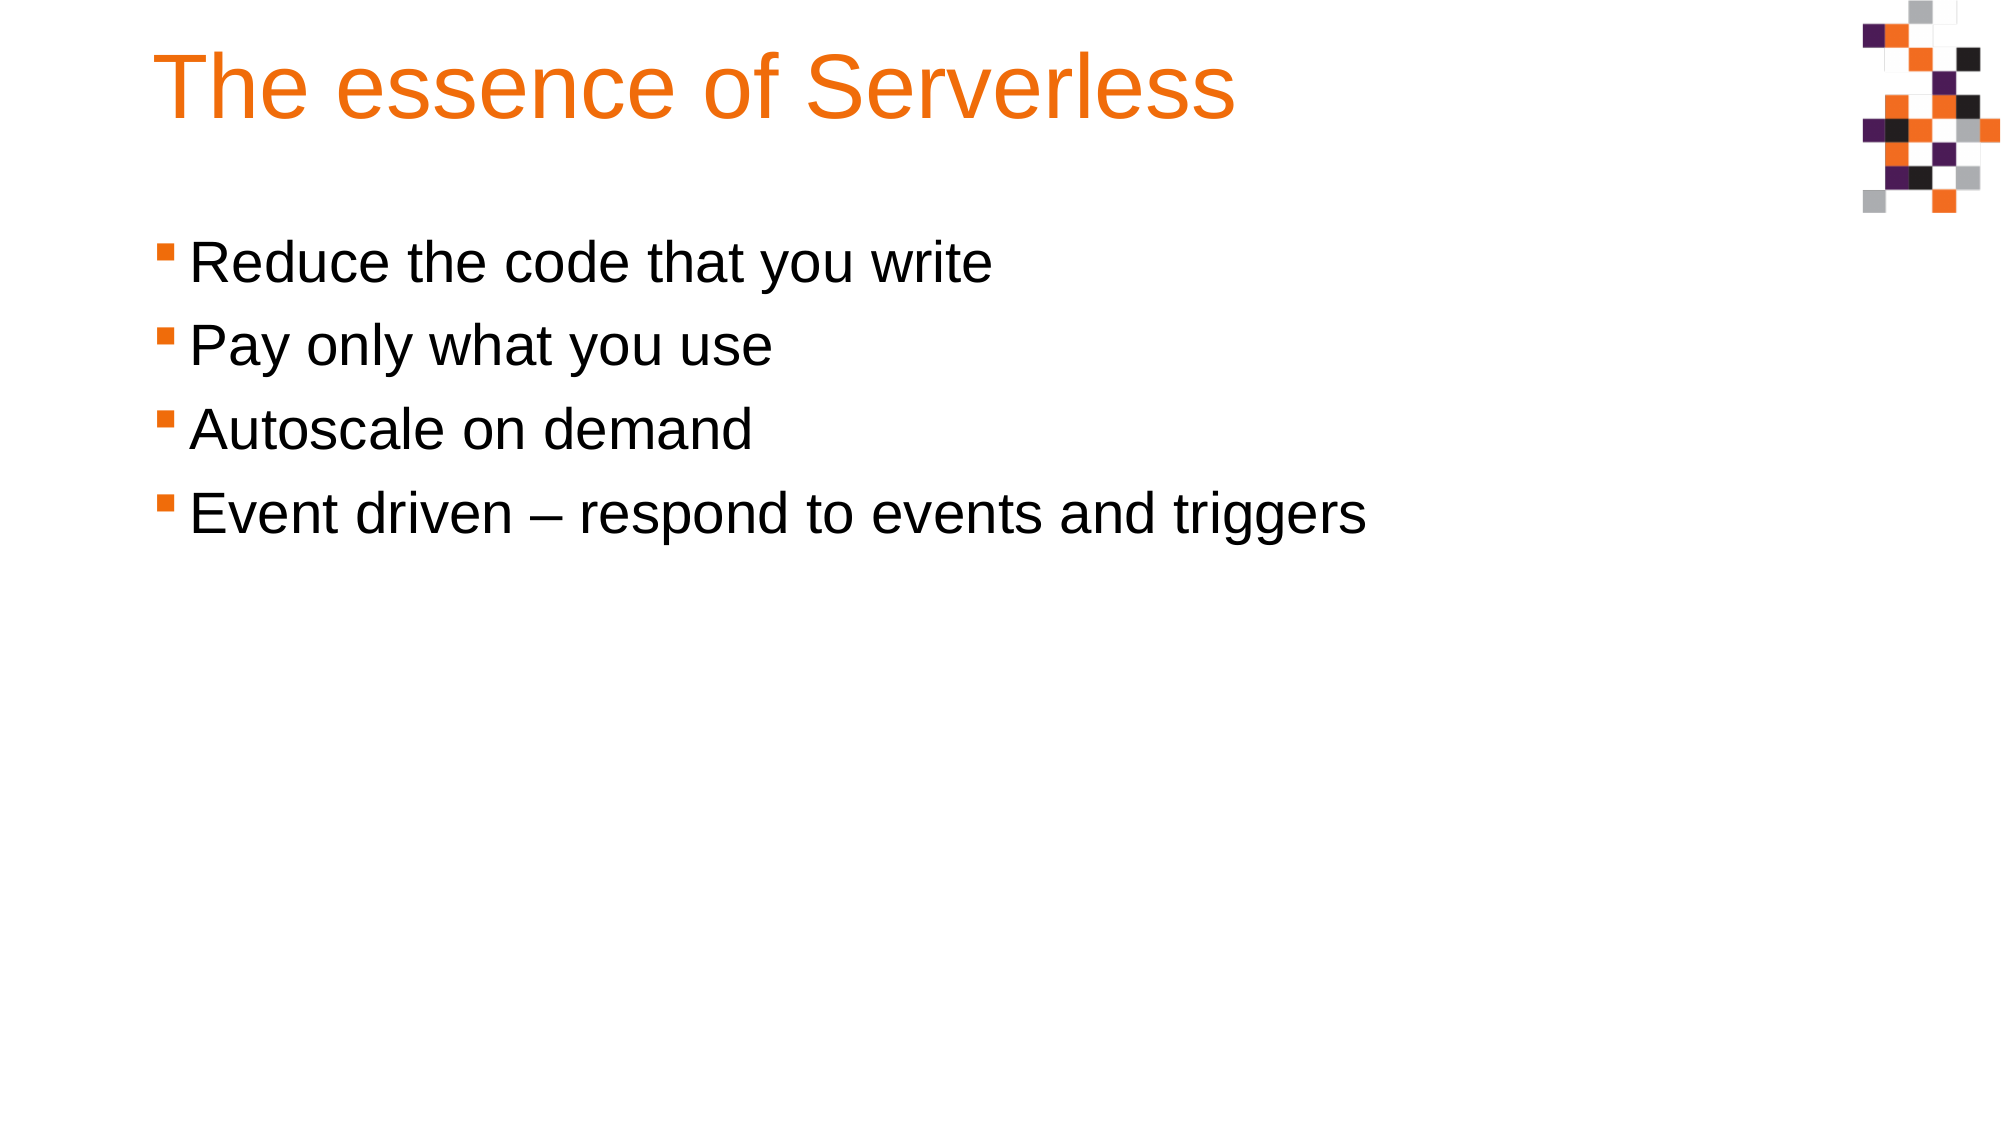

# The essence of Serverless
Reduce the code that you write
Pay only what you use
Autoscale on demand
Event driven – respond to events and triggers